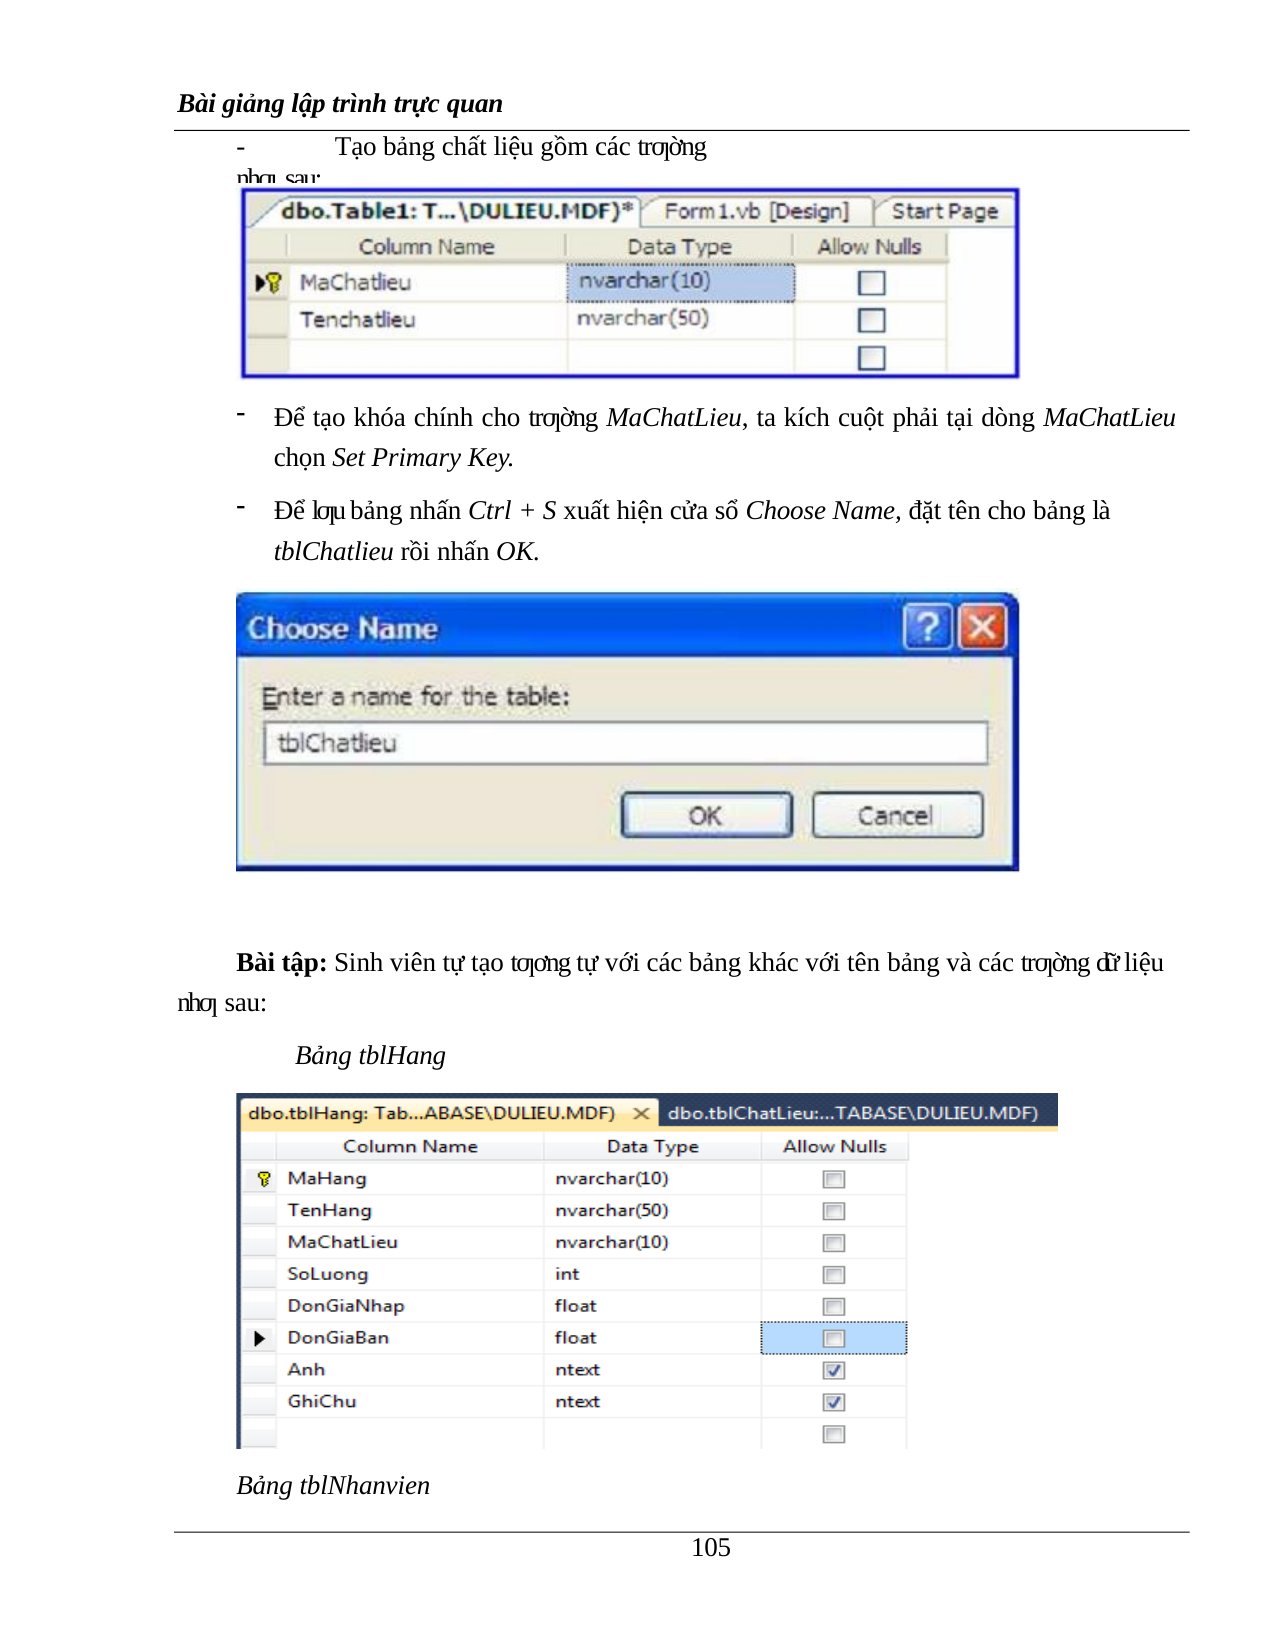

Bài giảng lập trình trực quan
-	Tạo bảng chất liệu gồm các trƣờng nhƣ sau:

Để tạo khóa chính cho trƣờng MaChatLieu, ta kích cuột phải tại dòng MaChatLieu
chọn Set Primary Key.
Để lƣu bảng nhấn Ctrl + S xuất hiện cửa sổ Choose Name, đặt tên cho bảng là
tblChatlieu rồi nhấn OK.

Bài tập: Sinh viên tự tạo tƣơng tự với các bảng khác với tên bảng và các trƣờng dữ  liệu nhƣ sau:
Bảng tblHang

Bảng tblNhanvien
105